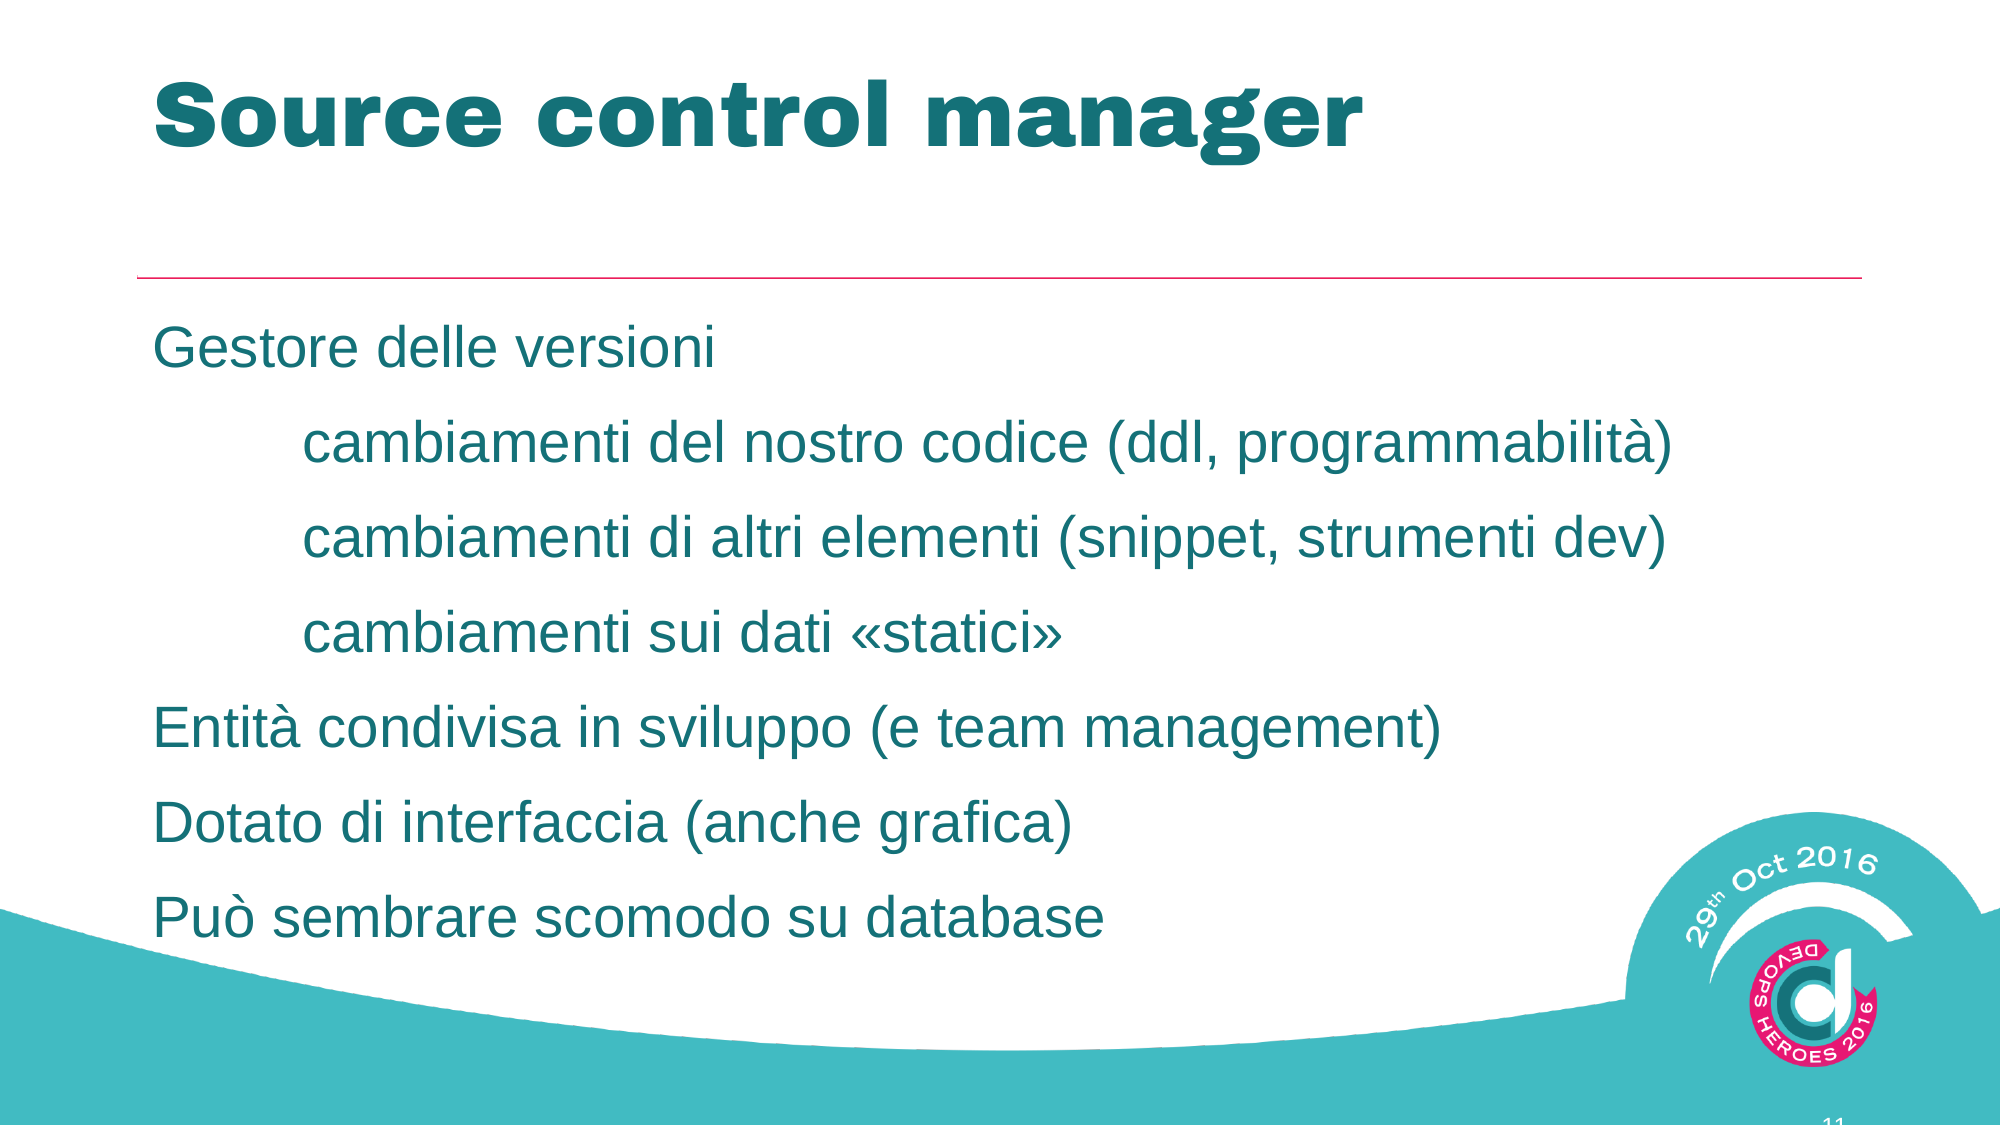

# Source control manager
Gestore delle versioni
	cambiamenti del nostro codice (ddl, programmabilità)
	cambiamenti di altri elementi (snippet, strumenti dev)
	cambiamenti sui dati «statici»
Entità condivisa in sviluppo (e team management)
Dotato di interfaccia (anche grafica)
Può sembrare scomodo su database
11